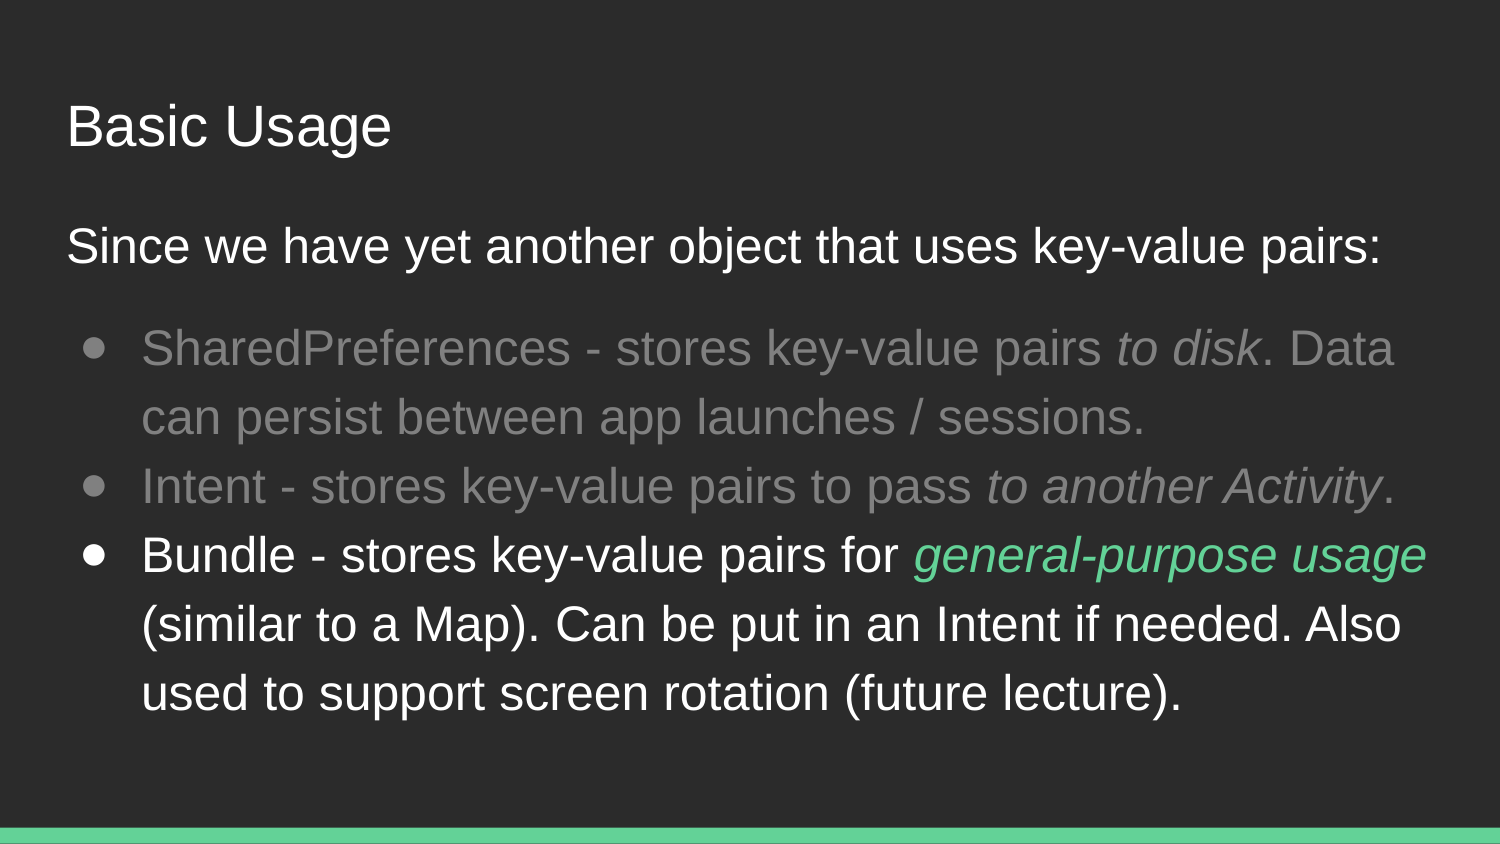

# Basic Usage

Since we have yet another object that uses key-value pairs:
SharedPreferences - stores key-value pairs to disk. Data can persist between app launches / sessions.
Intent - stores key-value pairs to pass to another Activity.
Bundle - stores key-value pairs for general-purpose usage (similar to a Map). Can be put in an Intent if needed. Also used to support screen rotation (future lecture).